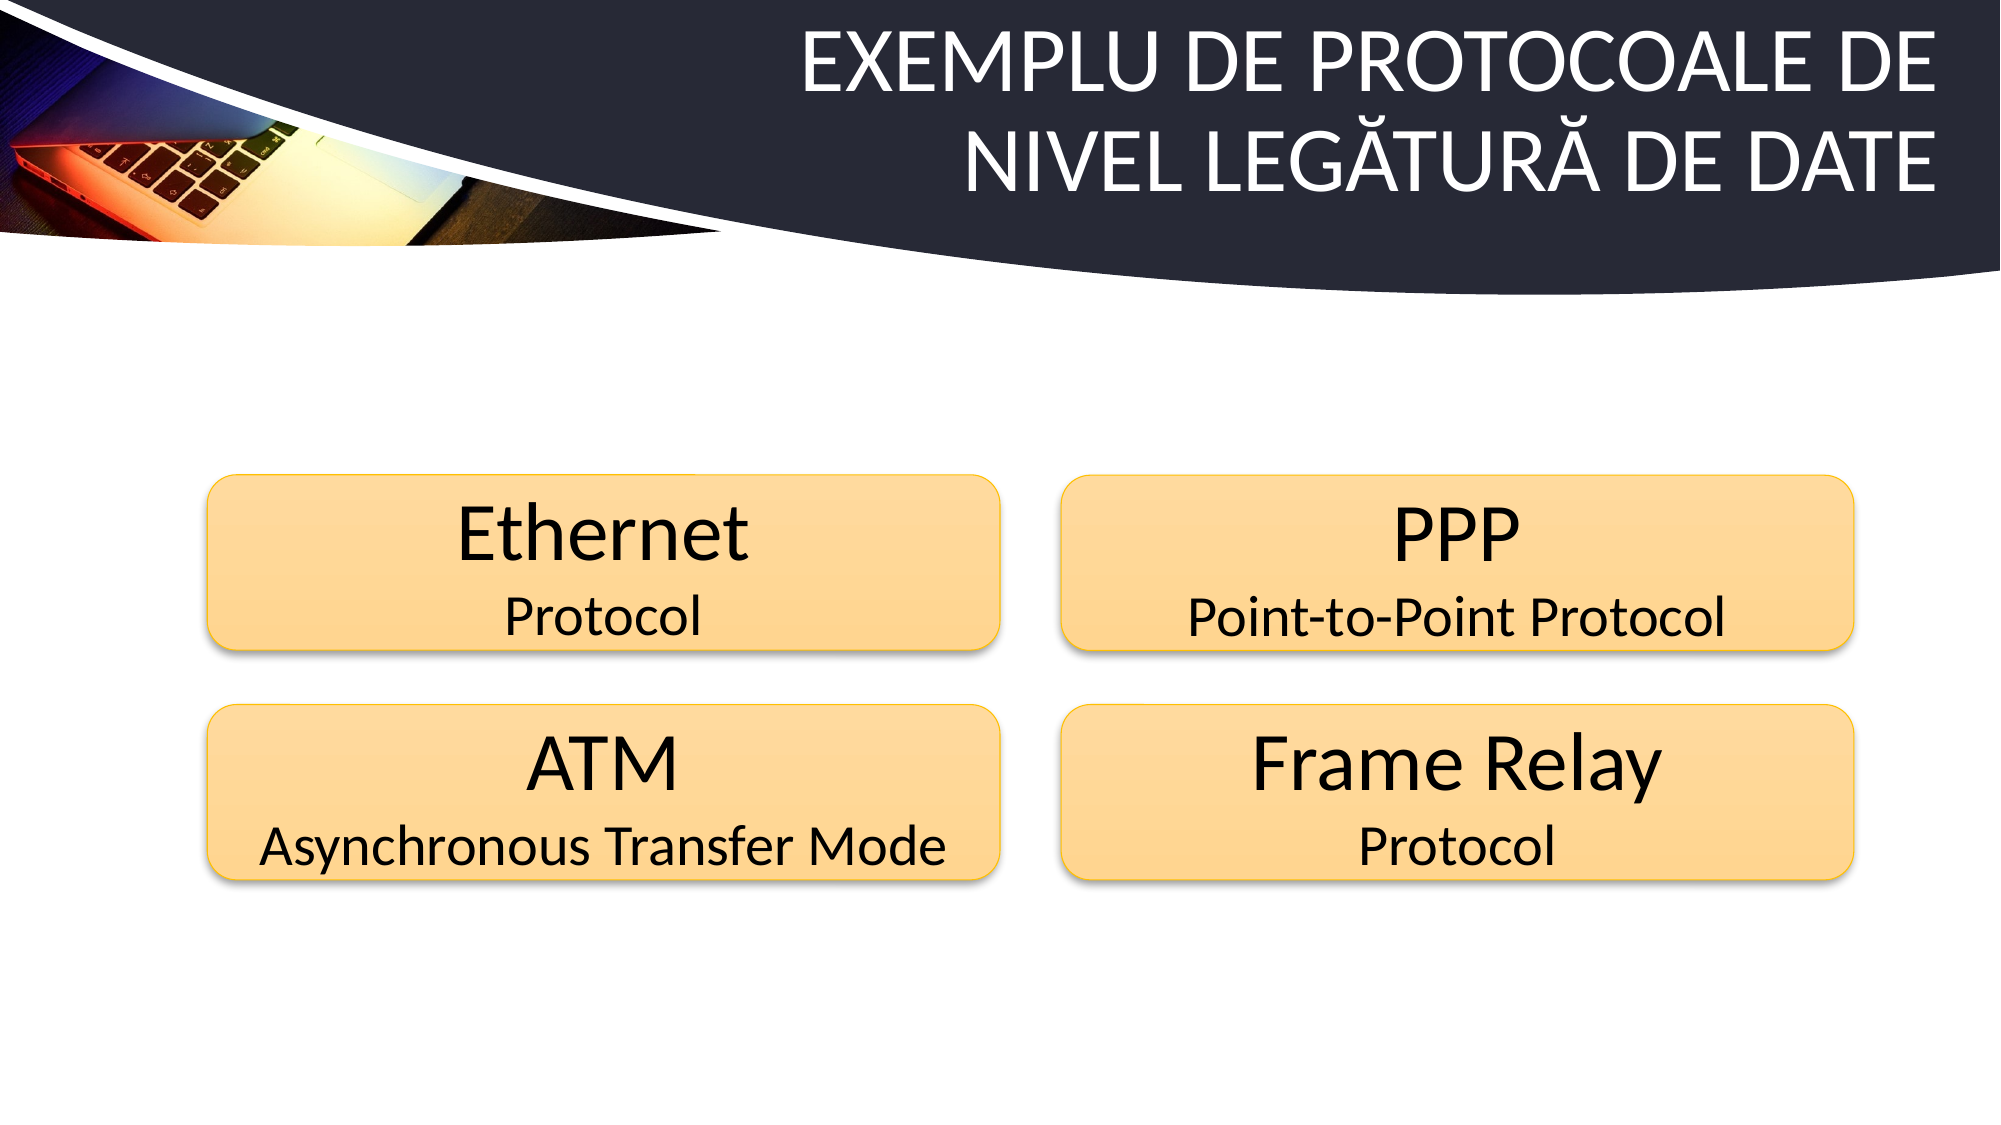

# Exemplu de protocoale de nivel legătură de date
Ethernet
Protocol
PPP
Point-to-Point Protocol
ATM
Asynchronous Transfer Mode
Frame Relay
Protocol